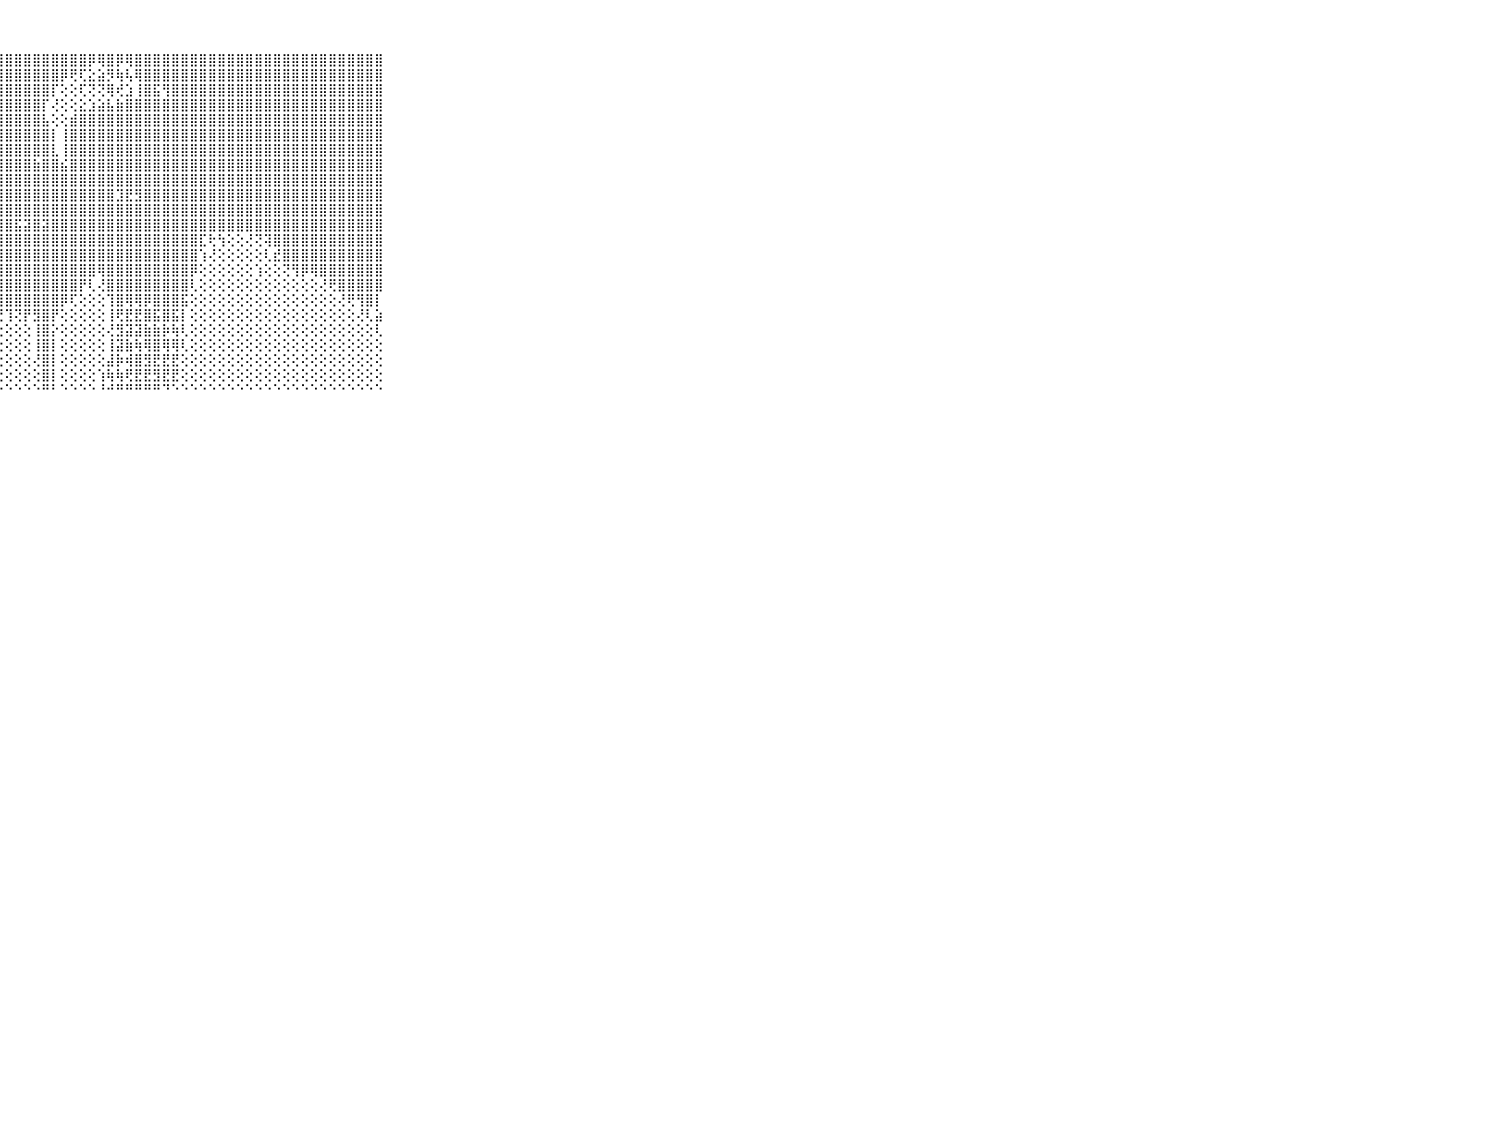

⠀⠀⠀⠀⠀⠀⠀⠀⠀⠀⠀⣿⣿⣿⣿⣿⣿⣿⣿⣿⣿⣿⣿⣿⣿⣿⣿⣿⣿⣿⣿⣿⣿⣿⣿⣿⣿⡿⢿⣿⡿⢿⣿⣿⣿⣿⣿⣿⣿⣿⣿⣿⣿⣿⣿⣿⣿⣿⣿⣿⣿⣿⣿⣿⣿⣿⣿⣿⣿⠀⠀⠀⠀⠀⠀⠀⠀⠀⠀⠀⠀
⠀⠀⠀⠀⠀⠀⠀⠀⠀⠀⠀⣿⣿⣿⣿⣿⣿⣿⣿⣿⣿⣿⣿⣿⣿⣿⣿⣿⣿⣿⣿⣿⣿⣿⡿⢟⢏⣕⣵⡻⢷⢧⢿⣿⣿⣿⣿⣿⣿⣿⣿⣿⣿⣿⣿⣿⣿⣿⣿⣿⣿⣿⣿⣿⣿⣿⣿⣿⣿⠀⠀⠀⠀⠀⠀⠀⠀⠀⠀⠀⠀
⠀⠀⠀⠀⠀⠀⠀⠀⠀⠀⠀⣿⣿⣿⣿⣿⣿⣿⣿⣿⣿⣿⣿⣿⣿⣿⣿⣿⣿⣿⣿⣿⣿⡏⢕⢕⢏⢝⢝⢿⢞⣱⢸⣿⣯⢻⣿⣿⣿⣿⣿⣿⣿⣿⣿⣿⣿⣿⣿⣿⣿⣿⣿⣿⣿⣿⣿⣿⣿⠀⠀⠀⠀⠀⠀⠀⠀⠀⠀⠀⠀
⠀⠀⠀⠀⠀⠀⠀⠀⠀⠀⠀⣿⣿⣿⣿⣿⣿⣿⣿⣿⣿⣿⣿⣿⣿⣿⣿⣿⣿⣿⣿⣿⡏⢜⢕⢕⣕⣱⣵⣧⣷⣿⣿⣿⣿⣿⣿⣿⣿⣿⣿⣿⣿⣿⣿⣿⣿⣿⣿⣿⣿⣿⣿⣿⣿⣿⣿⣿⣿⠀⠀⠀⠀⠀⠀⠀⠀⠀⠀⠀⠀
⠀⠀⠀⠀⠀⠀⠀⠀⠀⠀⠀⣿⣿⣿⣿⣿⣿⣿⣿⣿⣿⣿⣿⣿⣿⣿⣿⣿⣿⣿⣿⣿⣧⢕⢕⣾⣿⣿⣿⣿⣿⣿⣿⣿⣿⣿⣿⣿⣿⣿⣿⣿⣿⣿⣿⣿⣿⣿⣿⣿⣿⣿⣿⣿⣿⣿⣿⣿⣿⠀⠀⠀⠀⠀⠀⠀⠀⠀⠀⠀⠀
⠀⠀⠀⠀⠀⠀⠀⠀⠀⠀⠀⣿⣿⣿⣿⣿⣿⣿⣿⣿⣿⣿⣿⣿⣿⣿⣿⣿⣿⣿⣿⣿⣿⡇⢸⣿⣿⣿⣿⣿⣿⣿⣿⣿⣿⣿⣿⣿⣿⣿⣿⣿⣿⣿⣿⣿⣿⣿⣿⣿⣿⣿⣿⣿⣿⣿⣿⣿⣿⠀⠀⠀⠀⠀⠀⠀⠀⠀⠀⠀⠀
⠀⠀⠀⠀⠀⠀⠀⠀⠀⠀⠀⣿⣿⣿⣿⣿⣿⣿⣿⣿⣿⣿⣿⣿⣿⣿⣿⣿⣿⣿⣿⣿⣿⣇⢸⣿⣿⣿⣿⣿⣿⣿⣿⣿⣿⣿⣿⣿⣿⣿⣿⣿⣿⣿⣿⣿⣿⣿⣿⣿⣿⣿⣿⣿⣿⣿⣿⣿⣿⠀⠀⠀⠀⠀⠀⠀⠀⠀⠀⠀⠀
⠀⠀⠀⠀⠀⠀⠀⠀⠀⠀⠀⣿⣿⣿⣿⣿⣿⣿⣿⣿⣿⣿⣿⣿⣿⣿⣿⣿⣿⣿⣿⣷⣿⣿⣮⣿⣿⣿⣿⣿⣿⣿⣿⣿⣿⣿⣿⣿⣿⣿⣿⣿⣿⣿⣿⣿⣿⣿⣿⣿⣿⣿⣿⣿⣿⣿⣿⣿⣿⠀⠀⠀⠀⠀⠀⠀⠀⠀⠀⠀⠀
⠀⠀⠀⠀⠀⠀⠀⠀⠀⠀⠀⣿⣿⣿⣿⣿⣿⣿⣿⣿⣿⣿⣿⣿⣿⣿⣿⣿⣿⣿⣿⣿⣿⣿⣿⣿⣿⣿⣿⣿⣿⣿⣿⣿⣿⣿⣿⣿⣿⣿⣿⣿⣿⣿⣿⣿⣿⣿⣿⣿⣿⣿⣿⣿⣿⣿⣿⣿⣿⠀⠀⠀⠀⠀⠀⠀⠀⠀⠀⠀⠀
⠀⠀⠀⠀⠀⠀⠀⠀⠀⠀⠀⣿⣿⣿⣿⣿⣿⣿⣿⣿⣿⣿⣿⣿⣿⣿⣿⣿⣿⣿⣿⣿⣿⣿⣿⣿⣿⣿⣿⣿⣹⣟⣻⣿⣿⣿⣿⣿⣿⣿⣿⣿⣿⣿⣿⣿⣿⣿⣿⣿⣿⣿⣿⣿⣿⣿⣿⣿⣿⠀⠀⠀⠀⠀⠀⠀⠀⠀⠀⠀⠀
⠀⠀⠀⠀⠀⠀⠀⠀⠀⠀⠀⣿⣿⣿⣿⣿⣿⣿⣿⣿⣿⣿⣿⣿⣿⣿⣿⣿⣿⣿⣿⣿⣿⣿⣿⣿⣿⣿⣿⣿⣿⣿⣿⣿⣿⣿⣿⣿⣿⣿⣿⣿⣿⣿⣿⣿⣿⣿⣿⣿⣿⣿⣿⣿⣿⣿⣿⣿⣿⠀⠀⠀⠀⠀⠀⠀⠀⠀⠀⠀⠀
⠀⠀⠀⠀⠀⠀⠀⠀⠀⠀⠀⣿⣿⣿⣿⣿⣿⣿⣿⣿⣿⣿⣿⣿⣿⣿⣿⣿⣿⣯⣽⣿⣽⣿⣿⣿⣿⣿⣿⣿⣿⣿⣿⣿⣿⣿⣿⣿⣿⣿⣿⣿⣿⣿⣿⣿⣿⣿⣿⣿⣿⣿⣿⣿⣿⣿⣿⣿⣿⠀⠀⠀⠀⠀⠀⠀⠀⠀⠀⠀⠀
⠀⠀⠀⠀⠀⠀⠀⠀⠀⠀⠀⣿⣿⣿⣿⣿⣿⣿⣿⣿⣿⣿⣿⣿⣿⣿⣿⣿⣿⣿⣿⣿⣿⣿⣿⣿⣿⣿⣿⣿⣿⣿⣿⣿⣿⣿⣿⣿⣿⣏⢗⢳⢕⢕⢜⢝⢽⣿⣿⣿⣿⣿⣿⣿⣿⣿⣿⣿⣿⠀⠀⠀⠀⠀⠀⠀⠀⠀⠀⠀⠀
⠀⠀⠀⠀⠀⠀⠀⠀⠀⠀⠀⣿⣿⣿⣿⣿⣿⣿⣿⣿⣿⣿⣿⣿⣿⣿⣿⣿⣿⣿⣿⣿⣿⣿⣿⣿⣿⣿⣿⣿⣿⣿⣿⣿⣿⣿⣿⣿⣿⢱⢜⢕⢕⢕⢕⢕⢇⣞⣿⣿⣿⣿⣿⣿⣿⣿⣿⣿⣿⠀⠀⠀⠀⠀⠀⠀⠀⠀⠀⠀⠀
⠀⠀⠀⠀⠀⠀⠀⠀⠀⠀⠀⣿⣿⣿⣿⣿⣿⣿⣿⣿⣿⣿⣿⣿⣿⣿⣿⣿⣿⣿⣿⣿⣿⣿⣿⣿⣿⣿⢿⣿⣿⣿⣿⣿⣿⣿⣿⣿⡿⢕⢕⢕⢕⢕⢕⢱⢕⢕⢝⢻⡿⢿⣿⣿⣿⣿⣿⣿⣿⠀⠀⠀⠀⠀⠀⠀⠀⠀⠀⠀⠀
⠀⠀⠀⠀⠀⠀⠀⠀⠀⠀⠀⣿⣿⣿⣿⣿⣿⣿⣿⣿⣿⣿⣿⣿⣿⣿⣿⣿⣿⣿⣿⣿⣿⣿⣿⣿⡟⢇⢜⣿⣿⣿⣿⣿⣿⣿⣿⣿⢇⢕⢕⢕⢕⢕⢕⢕⢕⢕⢕⢕⢕⢕⢜⢟⣿⣿⣿⣿⣿⠀⠀⠀⠀⠀⠀⠀⠀⠀⠀⠀⠀
⠀⠀⠀⠀⠀⠀⠀⠀⠀⠀⠀⣿⣿⣿⣿⣿⣿⣿⣿⣿⣿⣿⣿⣿⣿⣿⣿⣿⣿⣿⣿⣿⣿⣿⡿⢏⢕⢕⢕⢹⣿⢿⢿⡿⣿⣿⣿⣯⢕⢕⢕⢕⢕⢕⢕⢕⢕⢕⢕⢕⢕⢕⢕⢕⢜⢟⢻⣿⡇⠀⠀⠀⠀⠀⠀⠀⠀⠀⠀⠀⠀
⠀⠀⠀⠀⠀⠀⠀⠀⠀⠀⠀⣿⣿⣿⣿⣿⣿⣿⣿⣿⣿⣿⣿⣿⡏⢕⢕⢜⢹⢝⡟⣻⣿⡟⢕⢕⢕⢕⢕⢸⢟⣟⣟⣿⣯⣿⣯⡇⢕⢕⢕⢕⢕⢕⢕⢕⢕⢕⢕⢕⢕⢕⢕⢕⢕⢕⢜⢇⣵⠀⠀⠀⠀⠀⠀⠀⠀⠀⠀⠀⠀
⠀⠀⠀⠀⠀⠀⠀⠀⠀⠀⠀⣿⣿⣿⣿⣿⣿⣿⣿⣿⣿⣿⣿⣿⢏⢕⢕⢕⢕⢕⢕⢸⣿⡕⢕⢕⢕⢕⢕⢜⣻⣽⣽⣷⣷⡷⢷⢇⢕⢕⢕⢕⢕⢕⢕⢕⢕⢕⢕⢕⢕⢕⢕⢕⢕⢕⢕⢕⢇⠀⠀⠀⠀⠀⠀⠀⠀⠀⠀⠀⠀
⠀⠀⠀⠀⠀⠀⠀⠀⠀⠀⠀⣿⣿⣿⣿⣿⣿⣿⣿⣿⣿⣿⣿⡟⢕⢕⢕⢕⢕⢕⢕⢸⣿⡇⢕⢕⢕⢕⢕⢸⣽⣷⢷⢿⣿⢿⢿⢇⢕⢕⢕⢕⢕⢕⢕⢕⢕⢕⢕⢕⢕⢕⢕⢕⢕⢕⢕⢕⢕⠀⠀⠀⠀⠀⠀⠀⠀⠀⠀⠀⠀
⠀⠀⠀⠀⠀⠀⠀⠀⠀⠀⠀⣿⣿⣿⣿⣿⣿⣿⣿⣿⣿⣿⣿⢇⢕⢕⢕⢕⢕⢕⢕⢜⣿⡇⢕⢕⢕⢕⢕⣼⡷⢾⣿⣻⣟⣟⣟⢕⢕⢕⢕⢕⢕⢕⢕⢕⢕⢕⢕⢕⢕⢕⢕⢕⢕⢕⢕⢕⢕⠀⠀⠀⠀⠀⠀⠀⠀⠀⠀⠀⠀
⠀⠀⠀⠀⠀⠀⠀⠀⠀⠀⠀⢸⣿⣿⣿⣿⣿⣿⣿⣿⣿⣿⢇⢕⢕⢕⢕⢕⢕⢕⢕⢕⣿⡇⢕⢕⢕⢕⢱⢷⢷⢟⣟⣟⣻⣟⣟⢕⢕⢕⢕⢕⢕⢕⢕⢕⢕⢕⢕⢕⢕⢕⢕⢕⢕⢕⢕⢕⢕⠀⠀⠀⠀⠀⠀⠀⠀⠀⠀⠀⠀
⠀⠀⠀⠀⠀⠀⠀⠀⠀⠀⠀⠘⠛⠛⠛⠛⠛⠛⠛⠛⠛⠛⠃⠑⠑⠑⠑⠑⠑⠑⠑⠑⠛⠃⠑⠑⠑⠑⠘⠚⠛⠛⠛⠛⠛⠙⠑⠑⠑⠑⠑⠑⠑⠑⠑⠑⠑⠑⠑⠑⠑⠑⠑⠑⠑⠑⠑⠑⠑⠀⠀⠀⠀⠀⠀⠀⠀⠀⠀⠀⠀